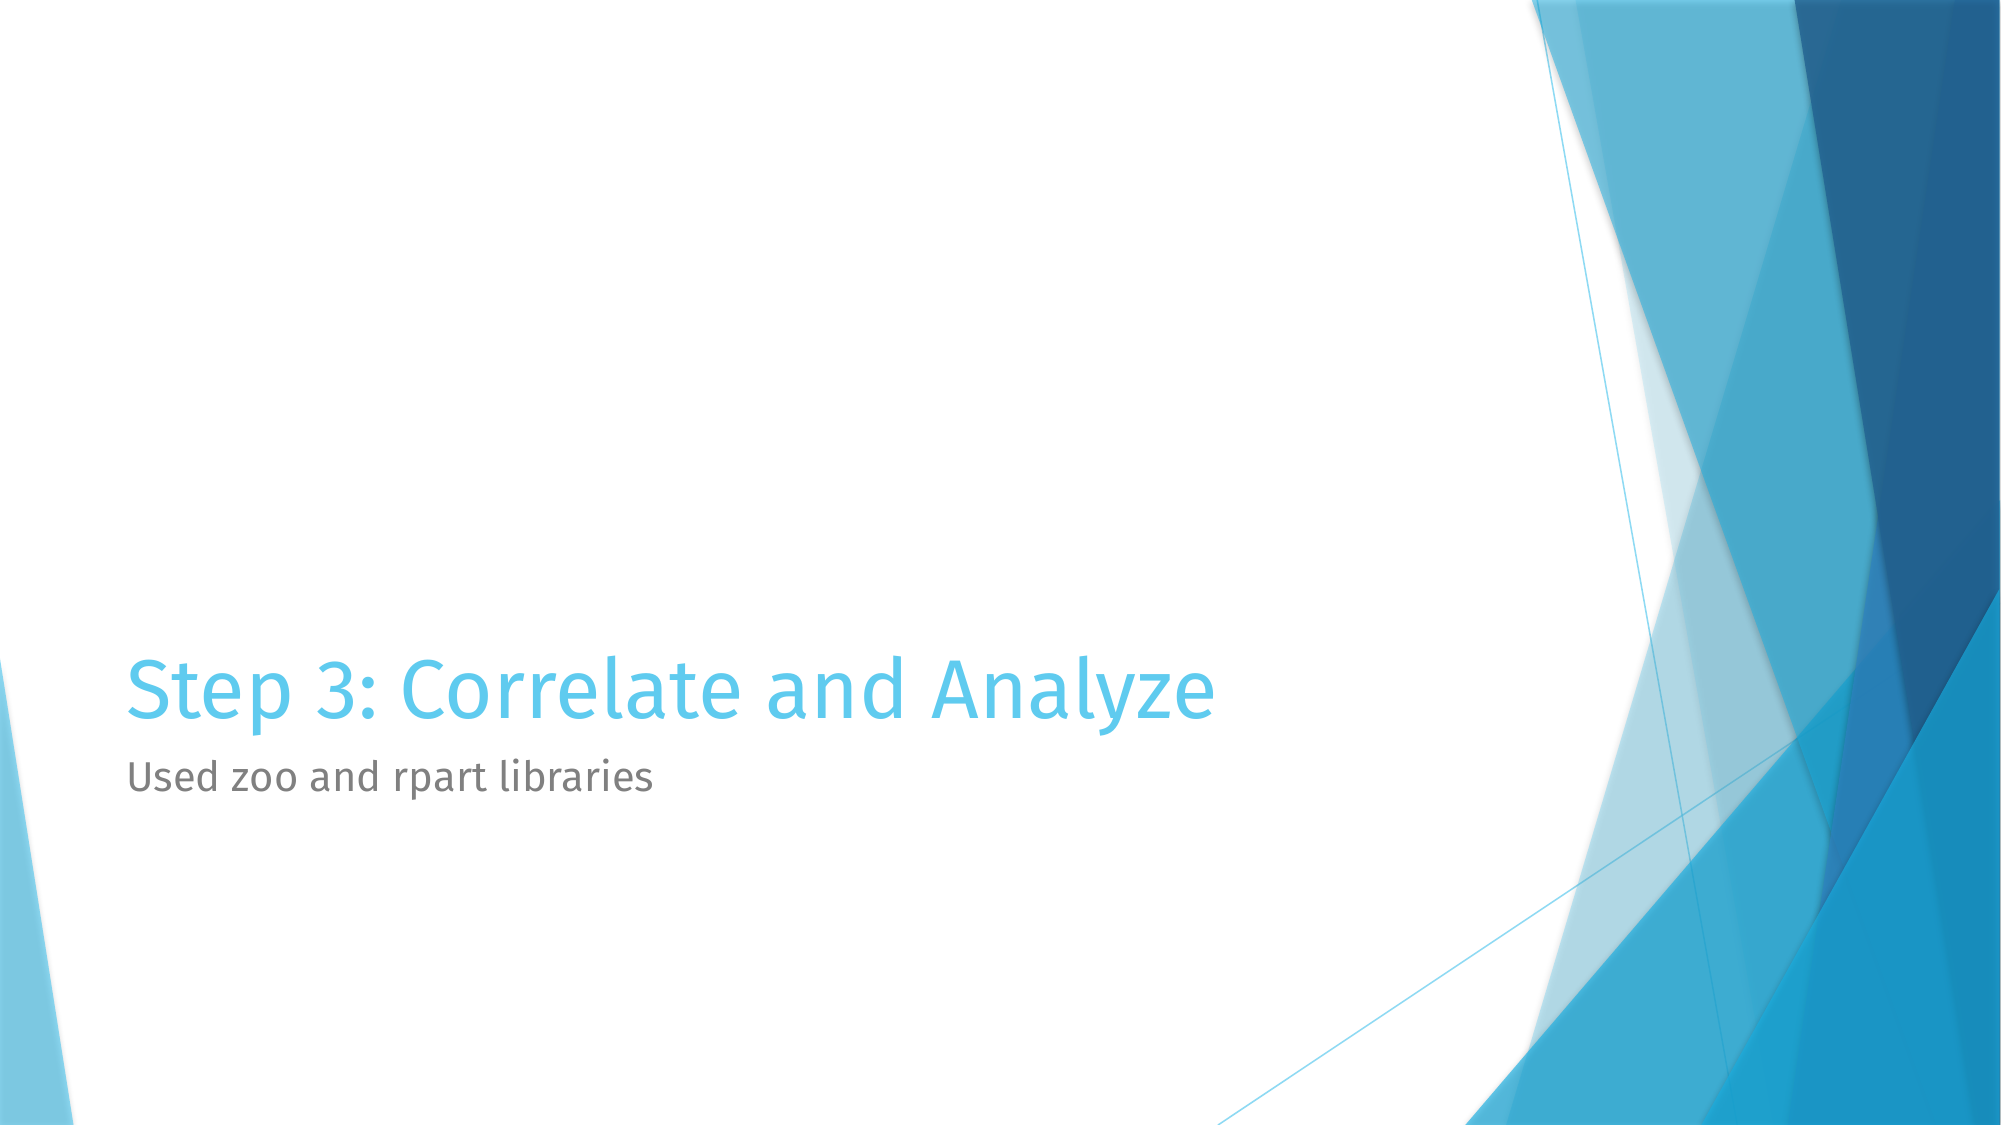

# Step 3: Correlate and Analyze
Used zoo and rpart libraries